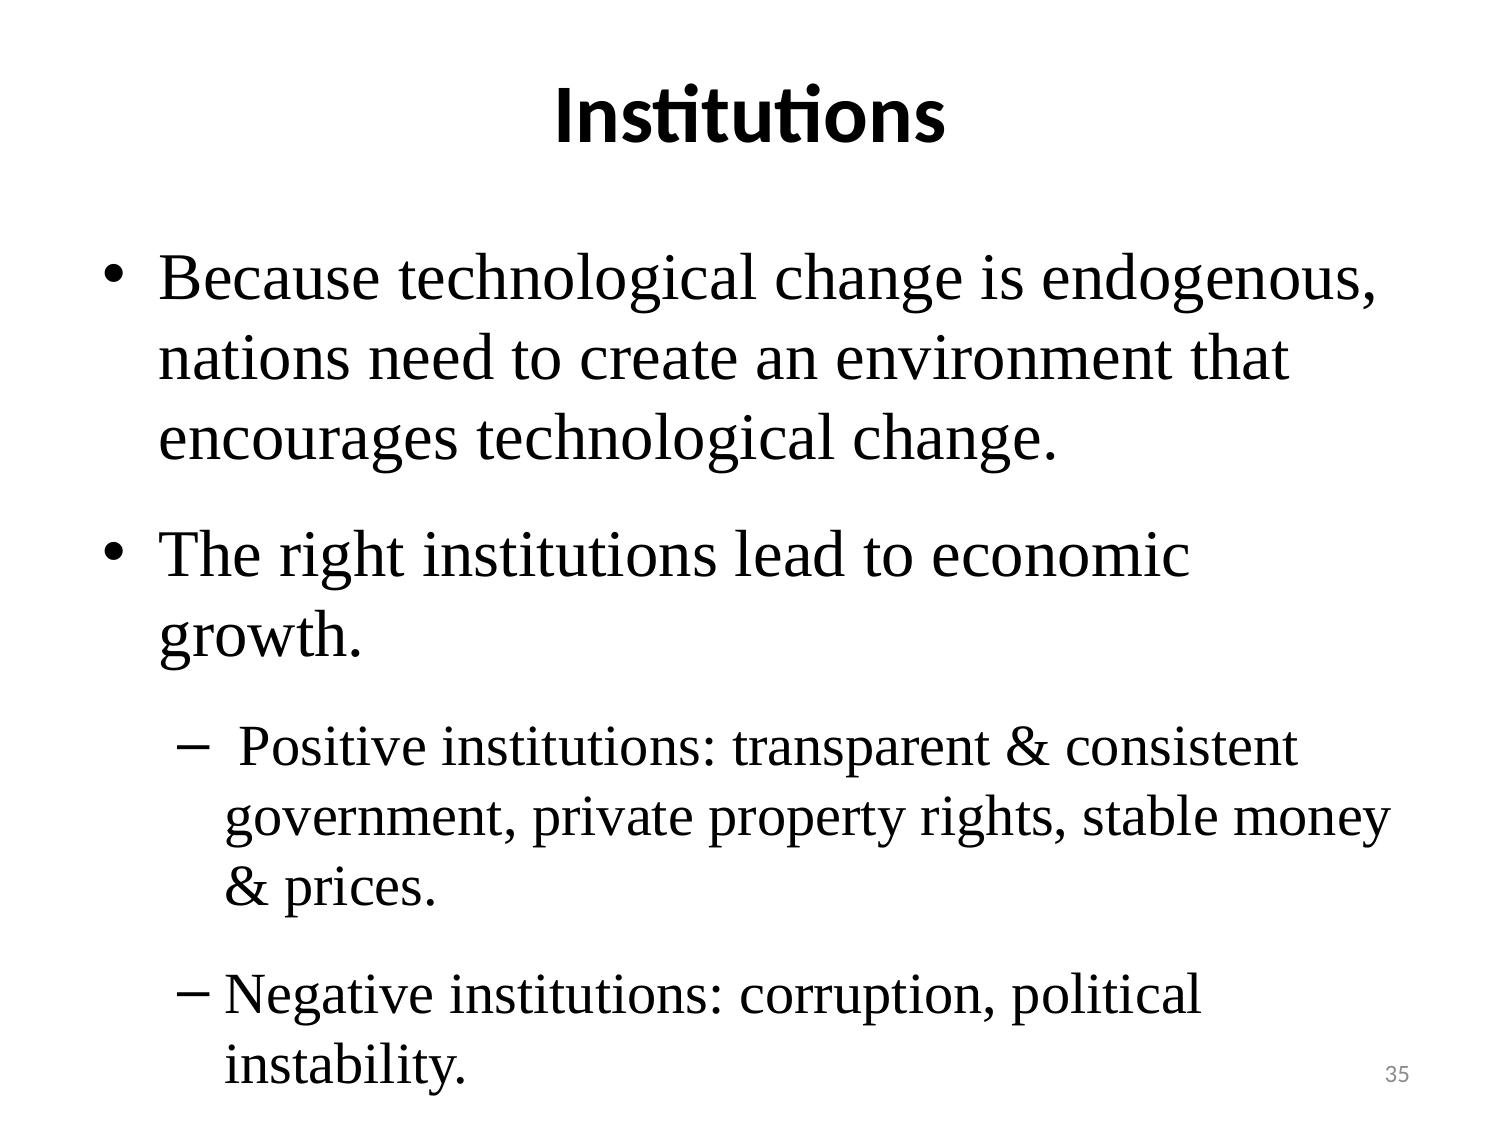

# Institutions
Because technological change is endogenous, nations need to create an environment that encourages technological change.
The right institutions lead to economic growth.
 Positive institutions: transparent & consistent government, private property rights, stable money & prices.
Negative institutions: corruption, political instability.
35